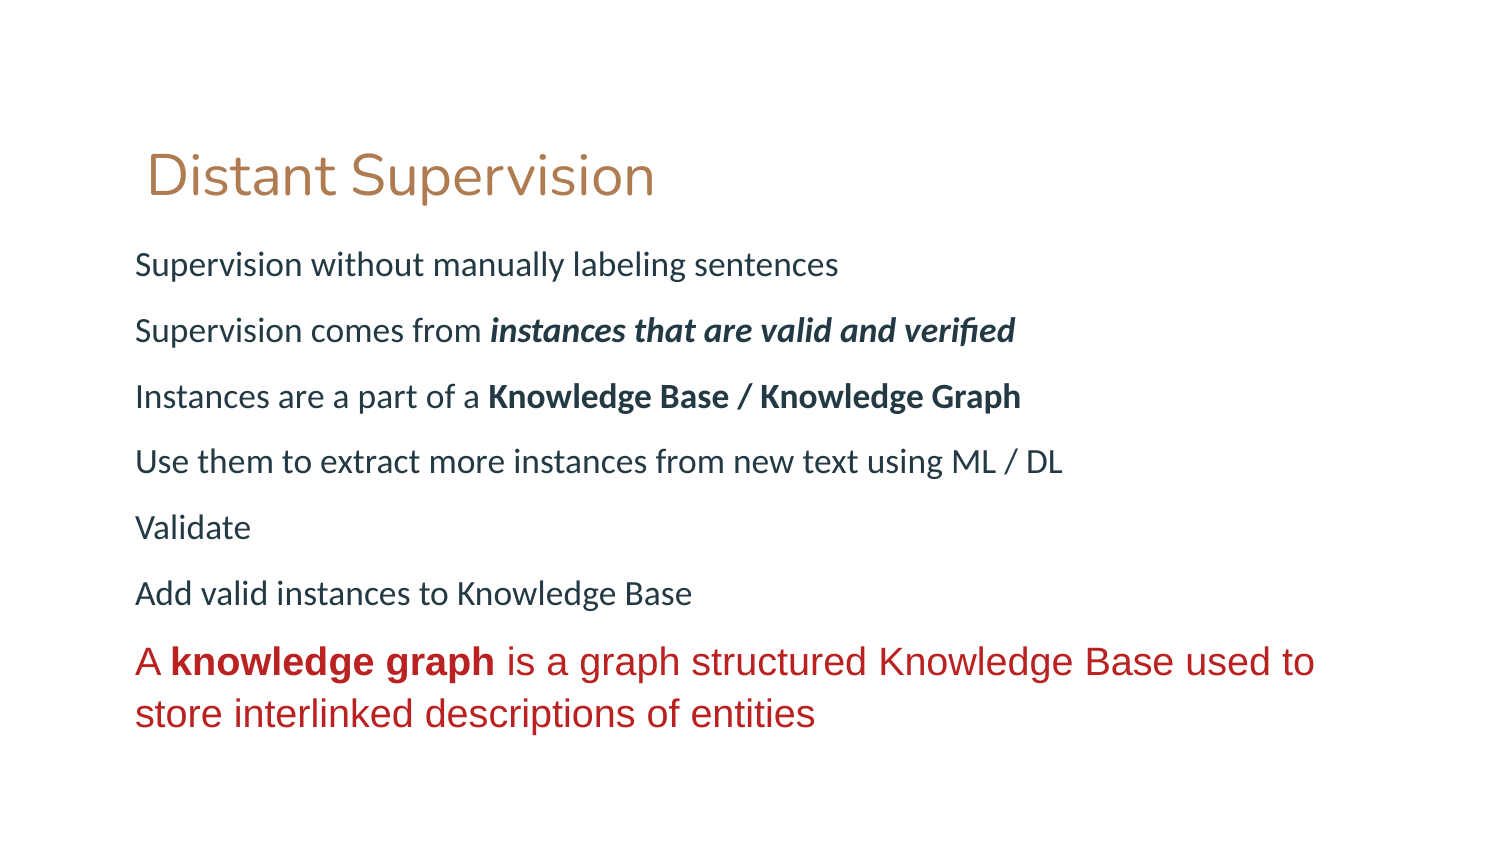

# Distant Supervision
Supervision without manually labeling sentences
Supervision comes from instances that are valid and verified
Instances are a part of a Knowledge Base / Knowledge Graph
Use them to extract more instances from new text using ML / DL
Validate
Add valid instances to Knowledge Base
A knowledge graph is a graph structured Knowledge Base used to store interlinked descriptions of entities